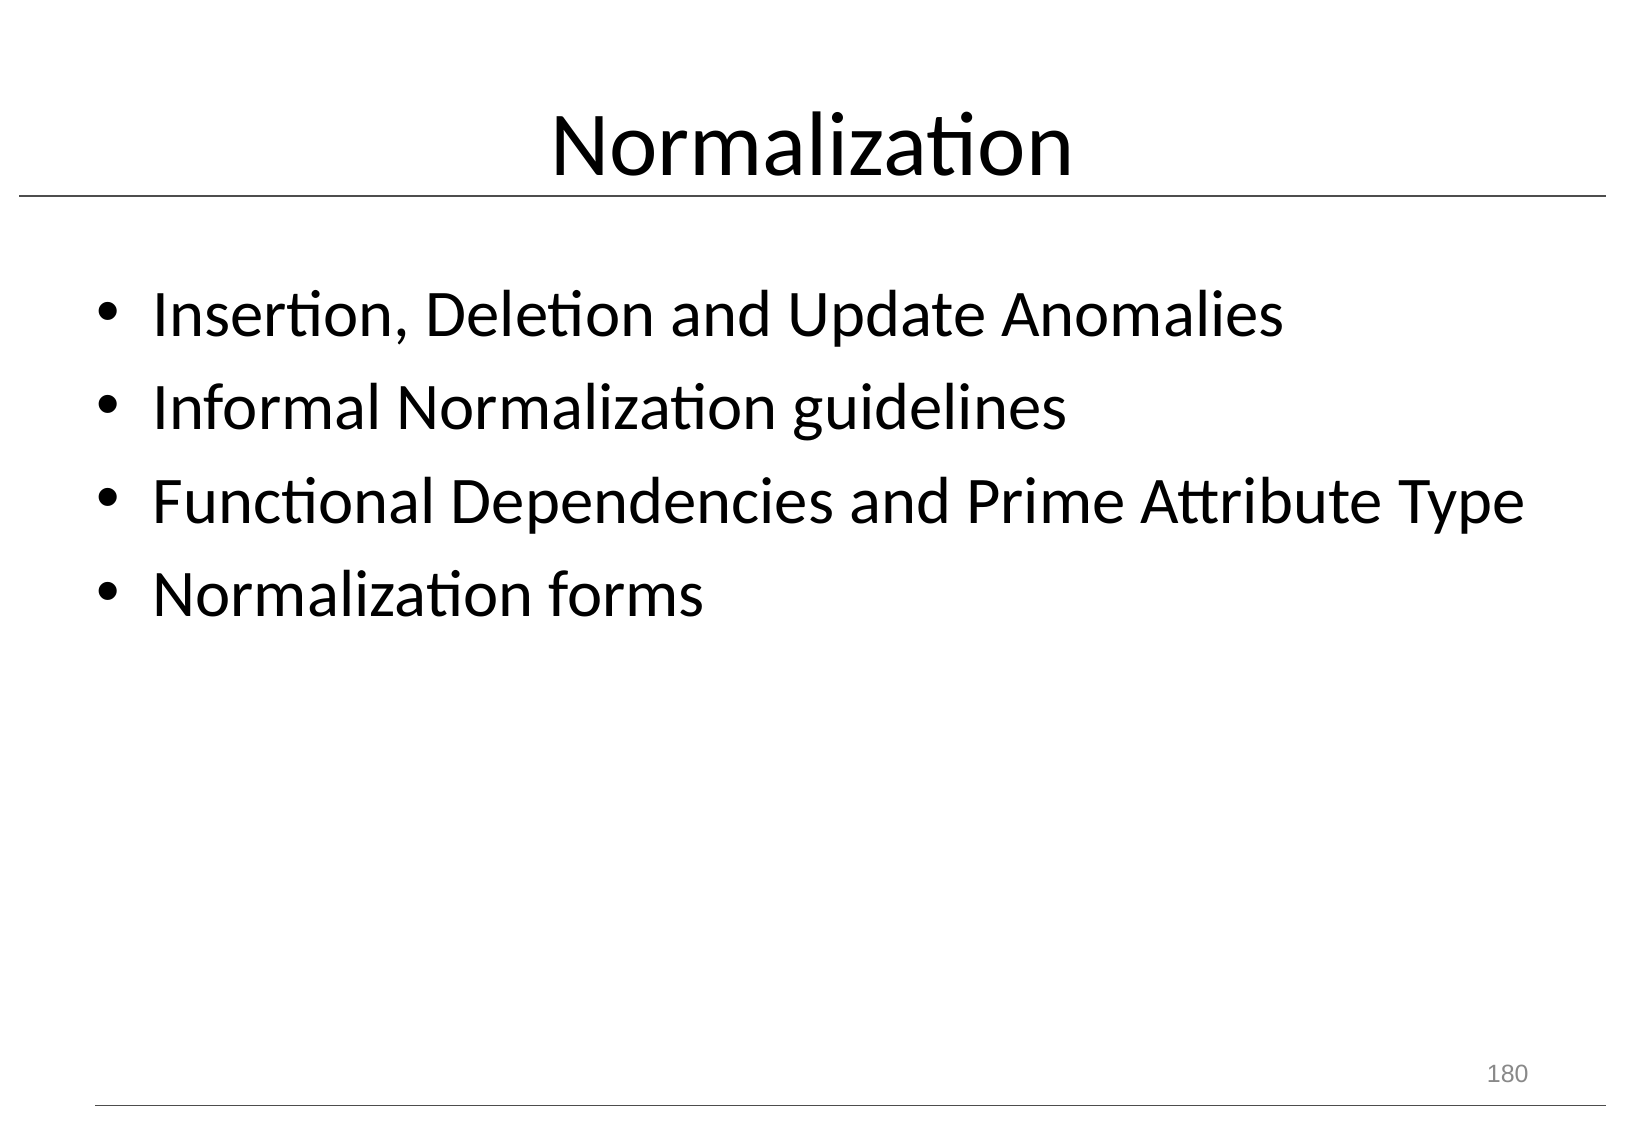

# Normalization
Insertion, Deletion and Update Anomalies
Informal Normalization guidelines
Functional Dependencies and Prime Attribute Type
Normalization forms
180